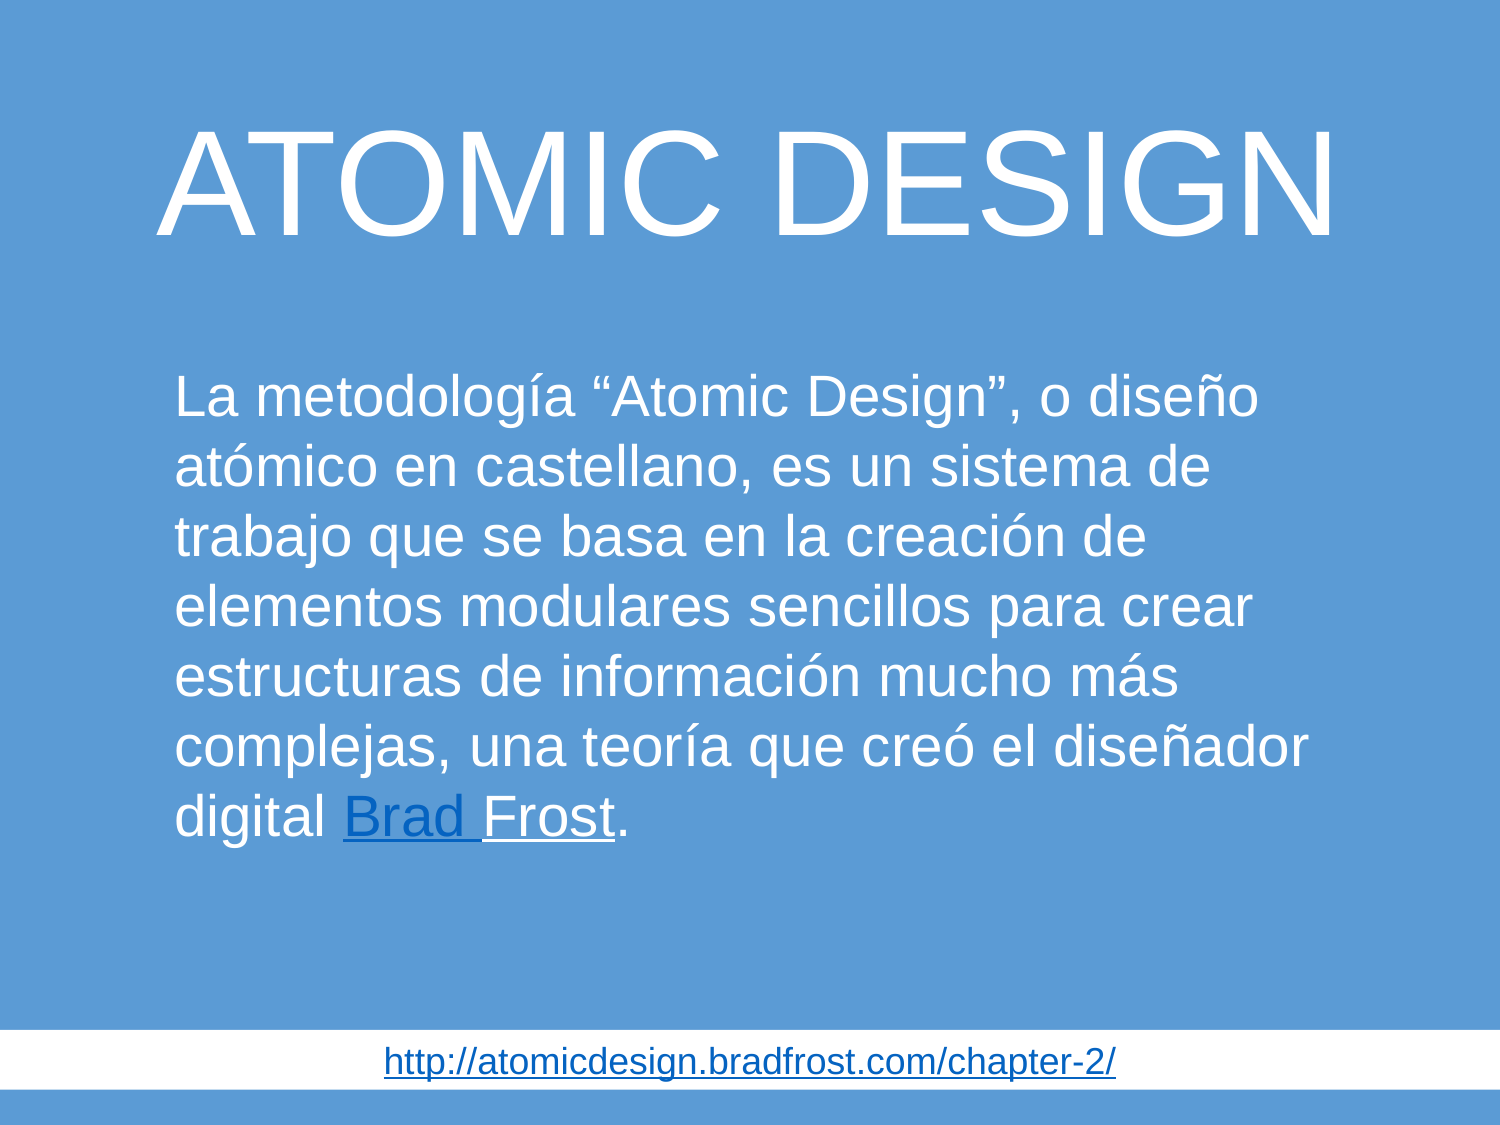

# ATOMIC DESIGN
La metodología “Atomic Design”, o diseño atómico en castellano, es un sistema de trabajo que se basa en la creación de elementos modulares sencillos para crear estructuras de información mucho más complejas, una teoría que creó el diseñador digital Brad Frost.

http://atomicdesign.bradfrost.com/chapter-2/